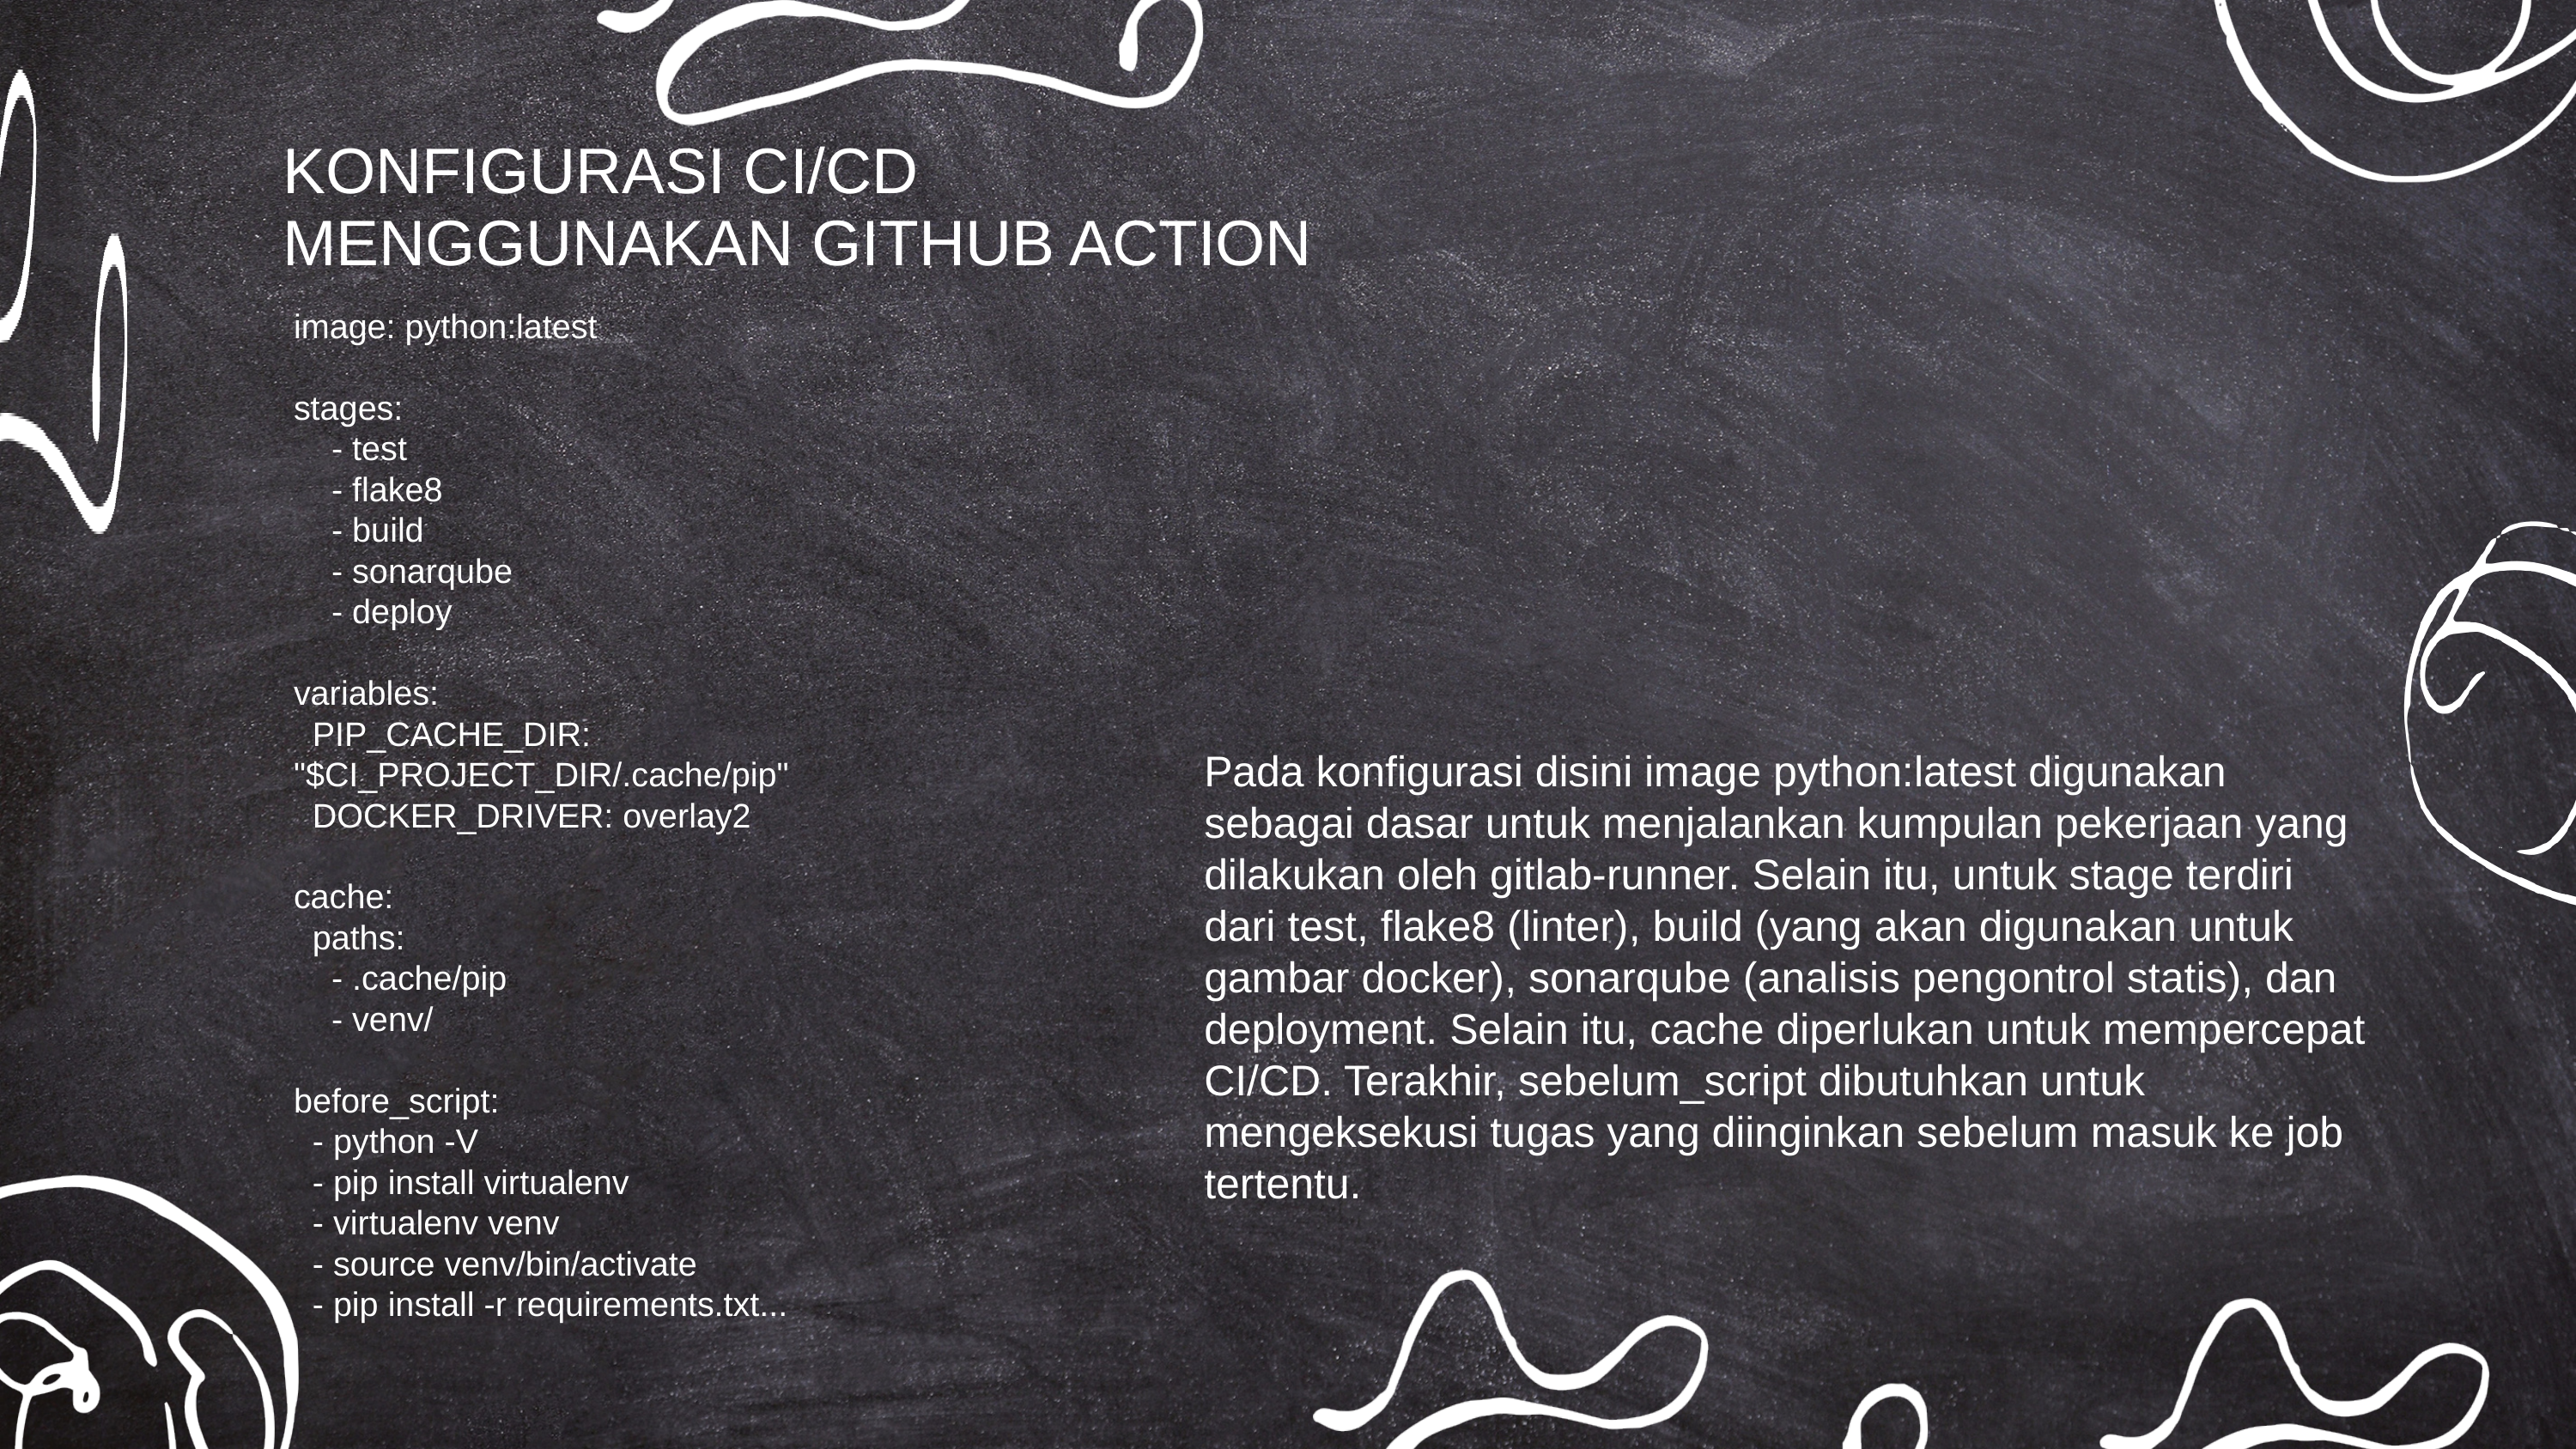

KONFIGURASI CI/CD
MENGGUNAKAN GITHUB ACTION

image: python:latest

stages:
    - test
    - flake8
    - build
    - sonarqube
    - deploy

variables:
  PIP_CACHE_DIR: "$CI_PROJECT_DIR/.cache/pip"
  DOCKER_DRIVER: overlay2

cache:
  paths:
    - .cache/pip
    - venv/

before_script:
  - python -V
  - pip install virtualenv
  - virtualenv venv
  - source venv/bin/activate
  - pip install -r requirements.txt...

Pada konfigurasi disini image python:latest digunakan sebagai dasar untuk menjalankan kumpulan pekerjaan yang dilakukan oleh gitlab-runner. Selain itu, untuk stage terdiri dari test, flake8 (linter), build (yang akan digunakan untuk gambar docker), sonarqube (analisis pengontrol statis), dan deployment. Selain itu, cache diperlukan untuk mempercepat CI/CD. Terakhir, sebelum_script dibutuhkan untuk mengeksekusi tugas yang diinginkan sebelum masuk ke job tertentu.